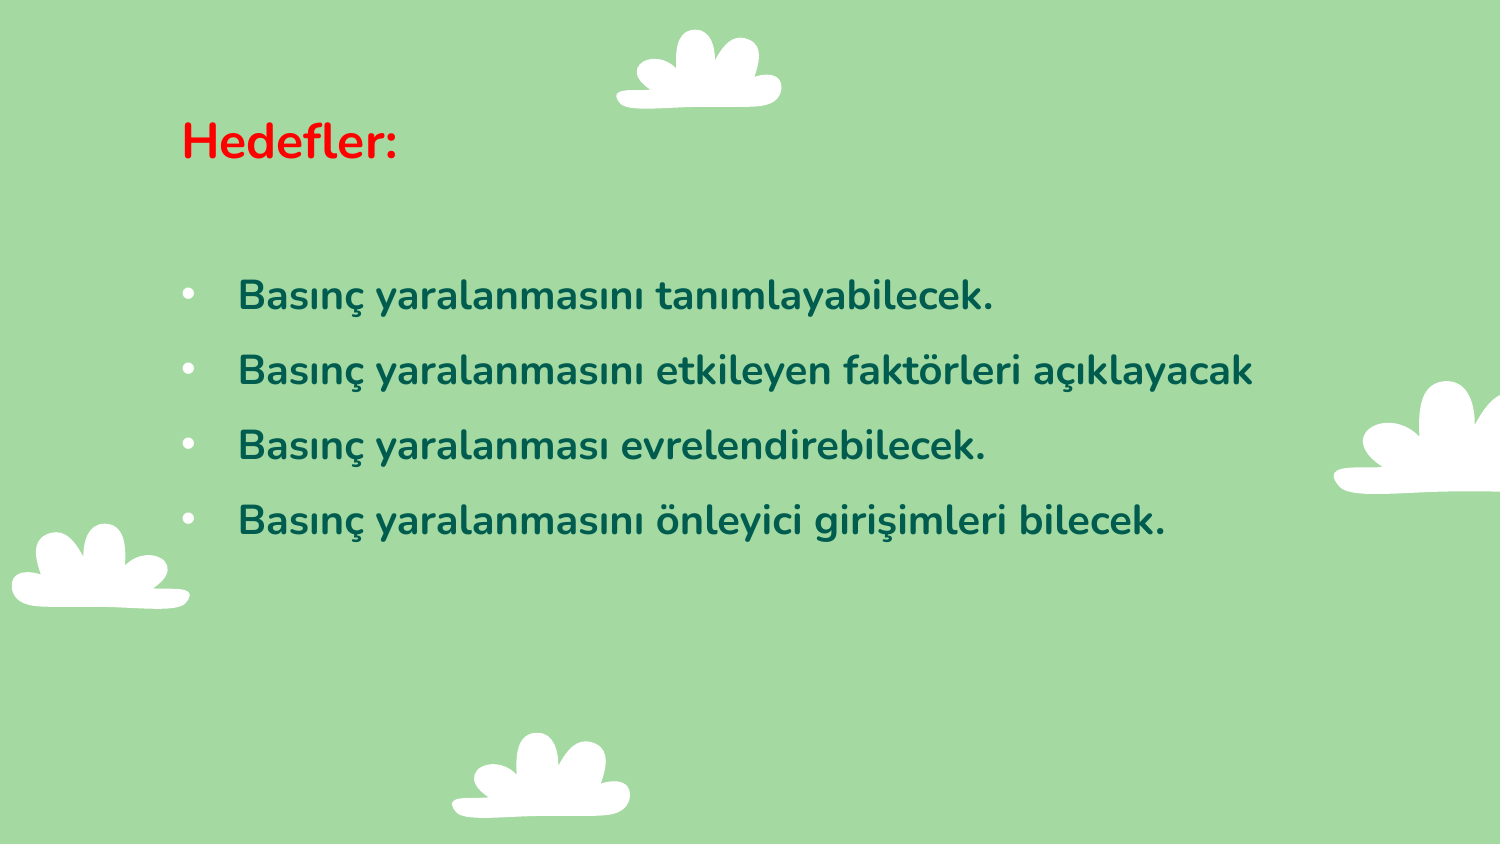

Hedefler:

Basınç yaralanmasını tanımlayabilecek.
Basınç yaralanmasını etkileyen faktörleri açıklayacak
Basınç yaralanması evrelendirebilecek.
Basınç yaralanmasını önleyici girişimleri bilecek.